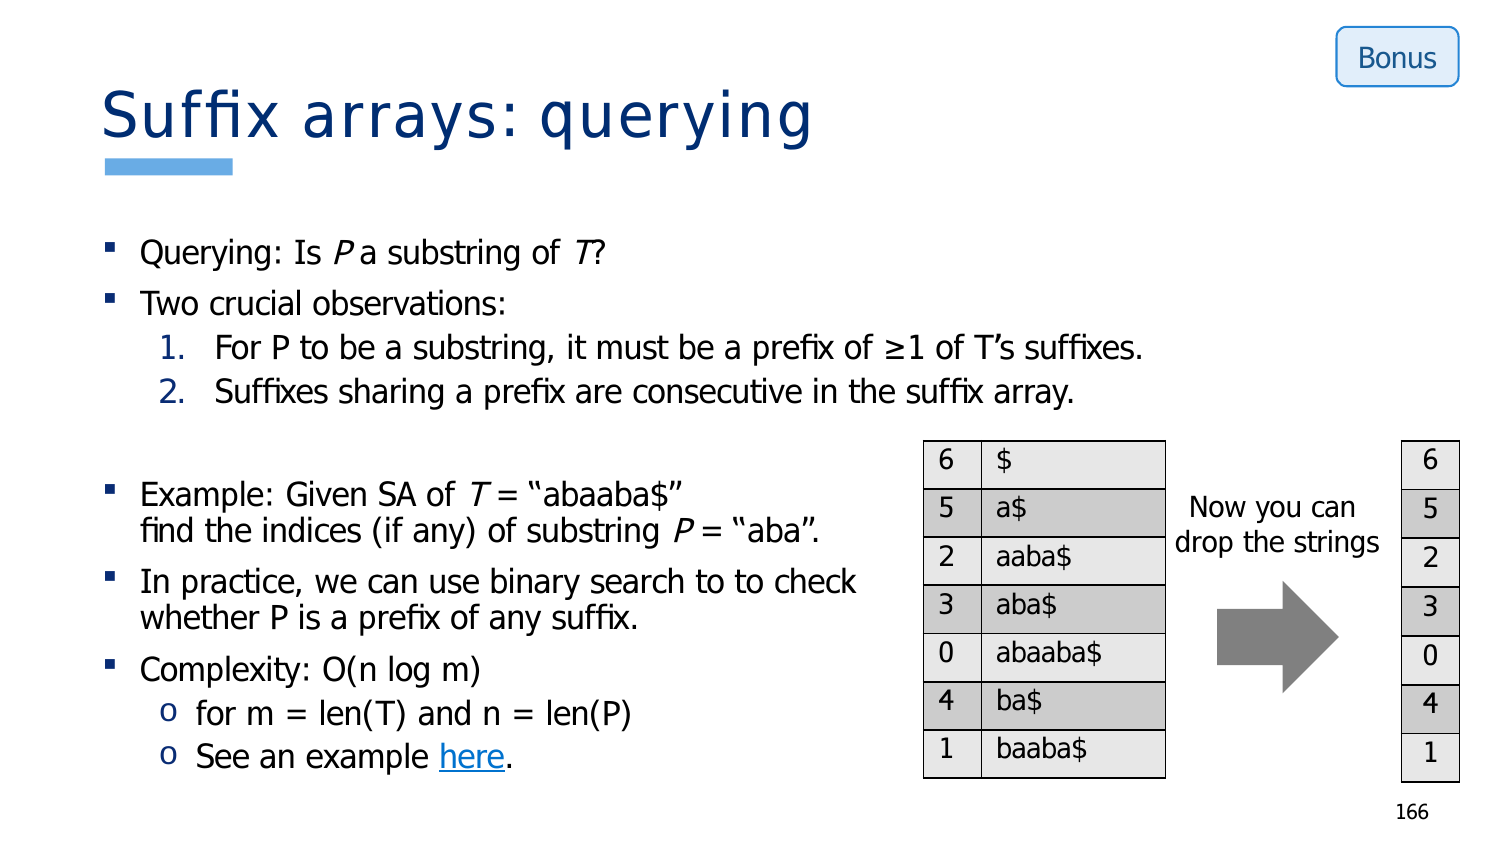

# Suffix arrays: querying
Bonus
Querying: Is P a substring of T?
Two crucial observations:
For P to be a substring, it must be a prefix of ≥1 of T’s suffixes.
Suffixes sharing a prefix are consecutive in the suffix array.

Example: Given SA of T = “abaaba$”
find the indices (if any) of substring P = “aba”.
In practice, we can use binary search to to check
whether P is a prefix of any suffix.
Complexity: O(n log m)
for m = len(T) and n = len(P)
See an example here.
| 6 | $ |
| --- | --- |
| 5 | a$ |
| 2 | aaba$ |
| 3 | aba$ |
| 0 | abaaba$ |
| 4 | ba$ |
| 1 | baaba$ |
| 6 |
| --- |
| 5 |
| 2 |
| 3 |
| 0 |
| 4 |
| 1 |
Now you can
drop the strings